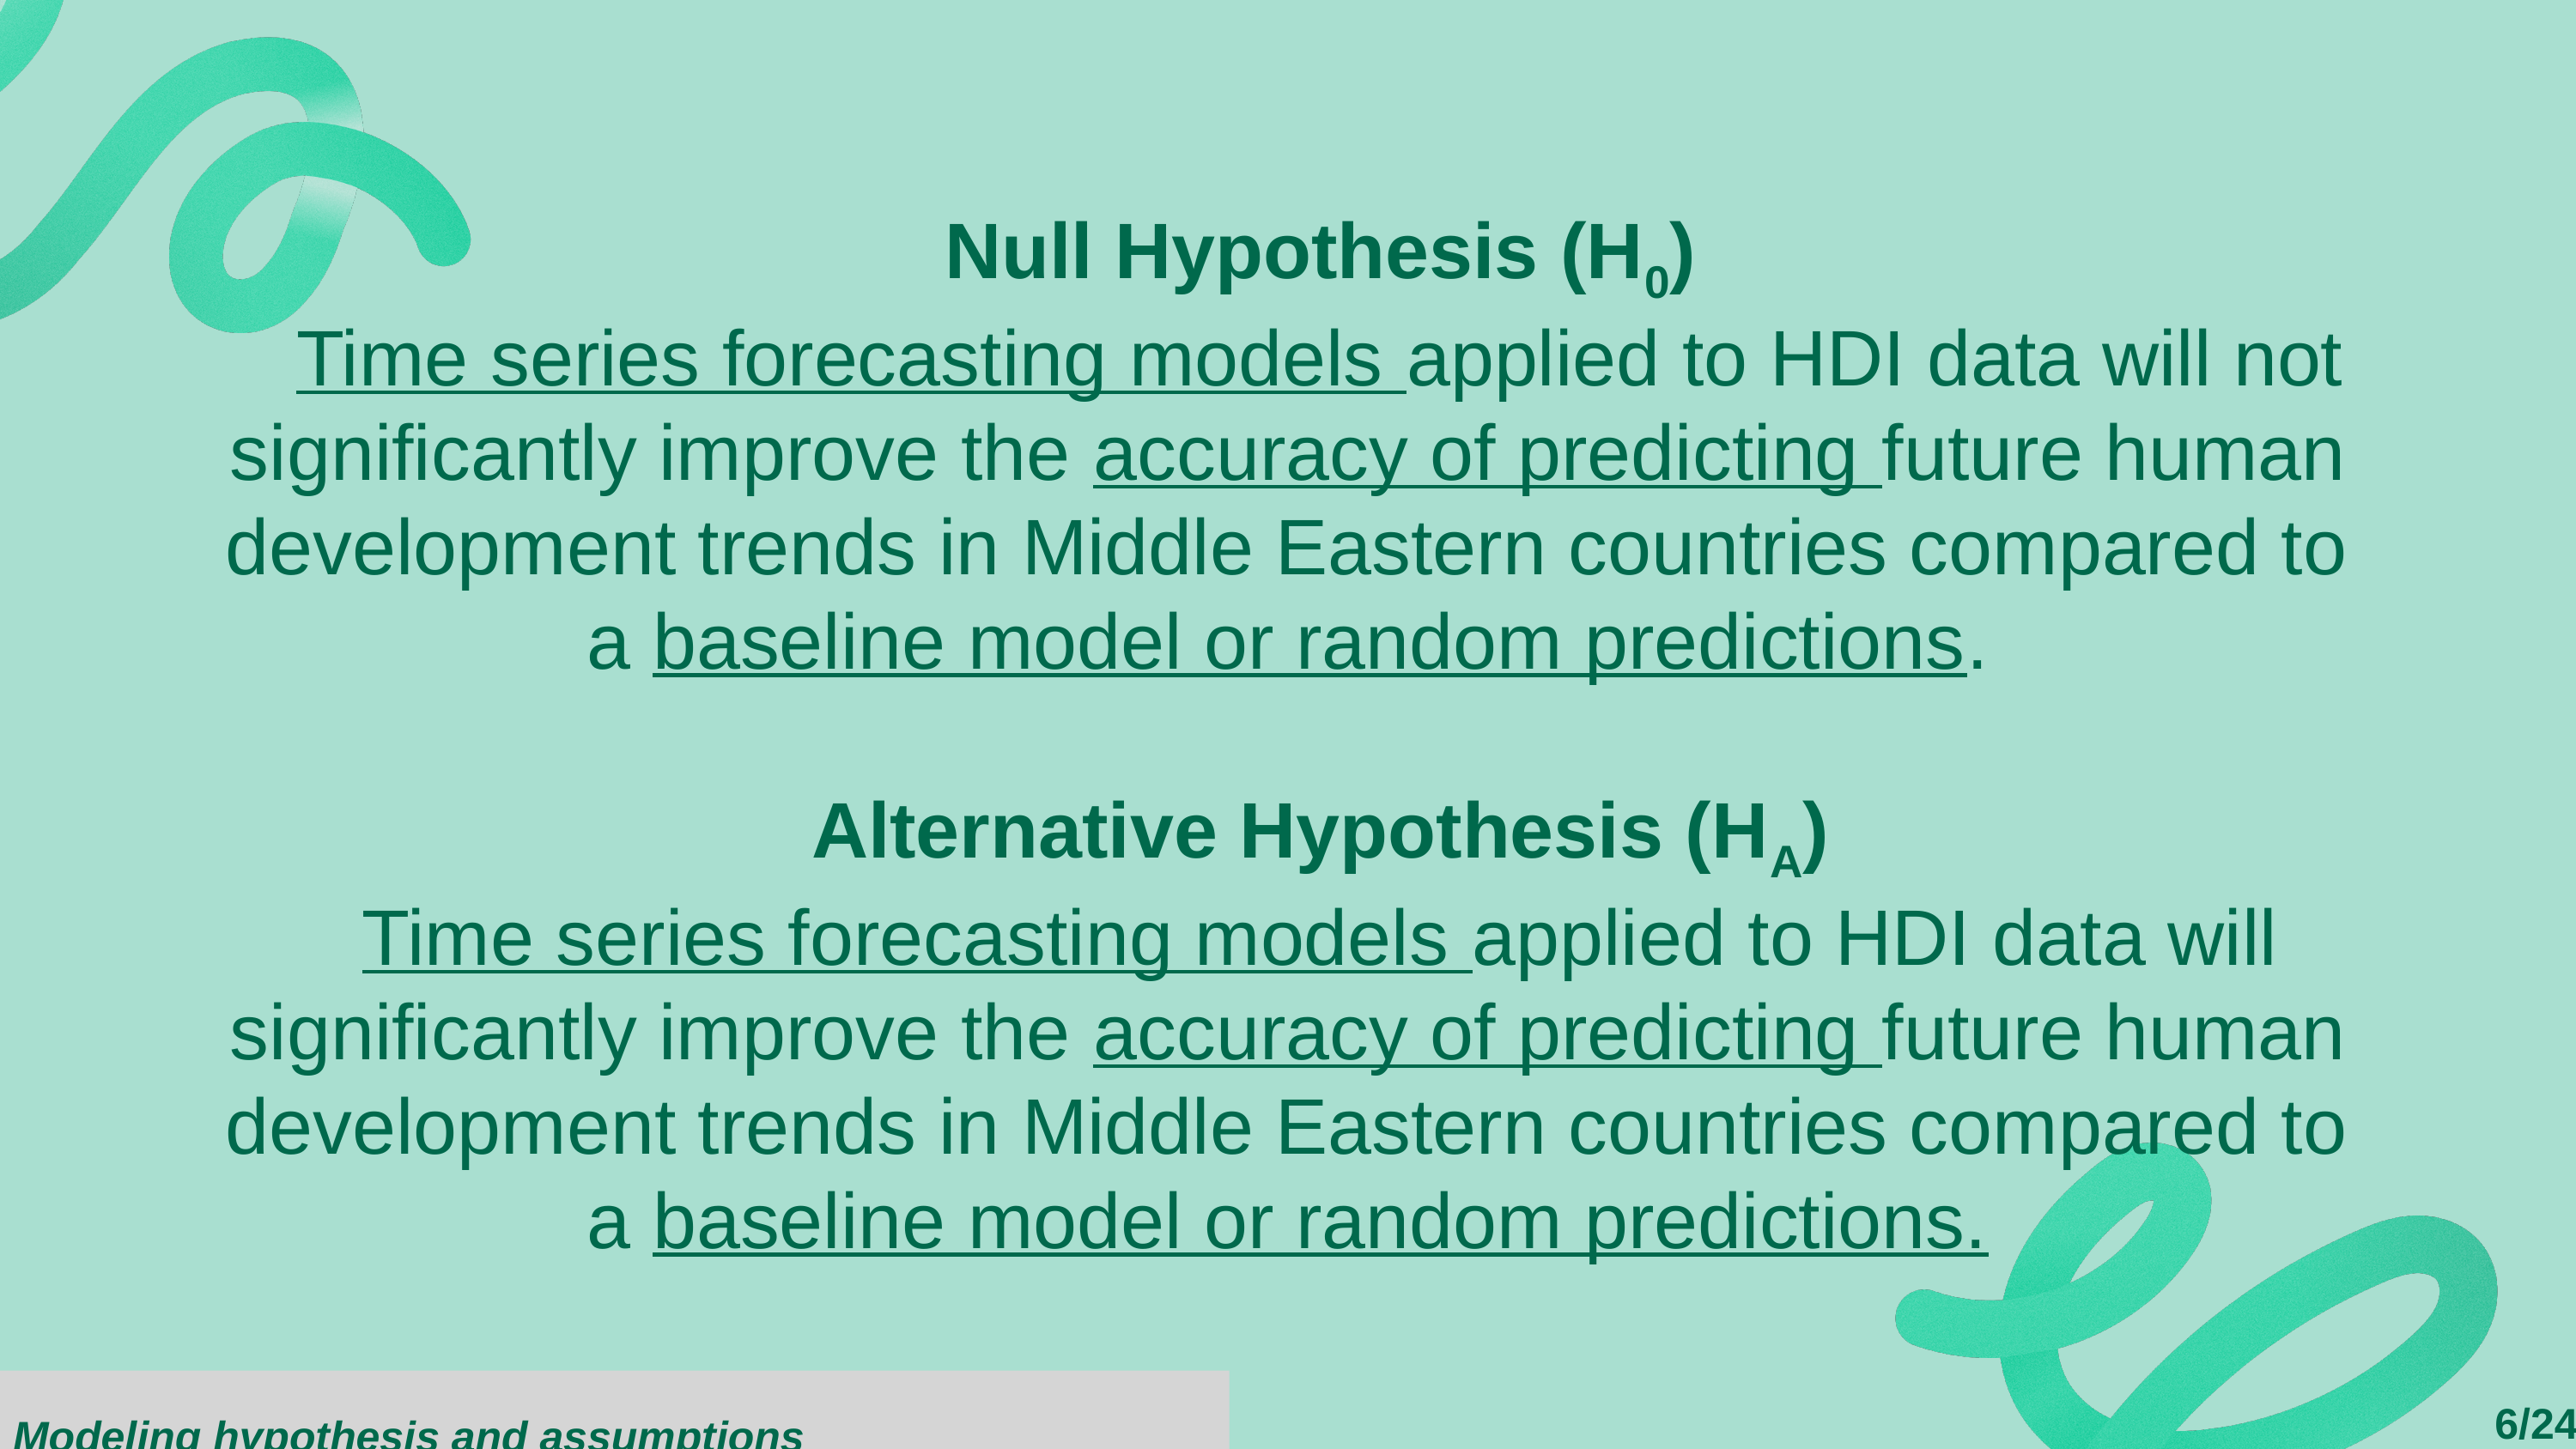

Null Hypothesis (H0)
Time series forecasting models applied to HDI data will not significantly improve the accuracy of predicting future human development trends in Middle Eastern countries compared to a baseline model or random predictions.

Alternative Hypothesis (HA)
Time series forecasting models applied to HDI data will significantly improve the accuracy of predicting future human development trends in Middle Eastern countries compared to a baseline model or random predictions.

Modeling hypothesis and assumptions
6/24